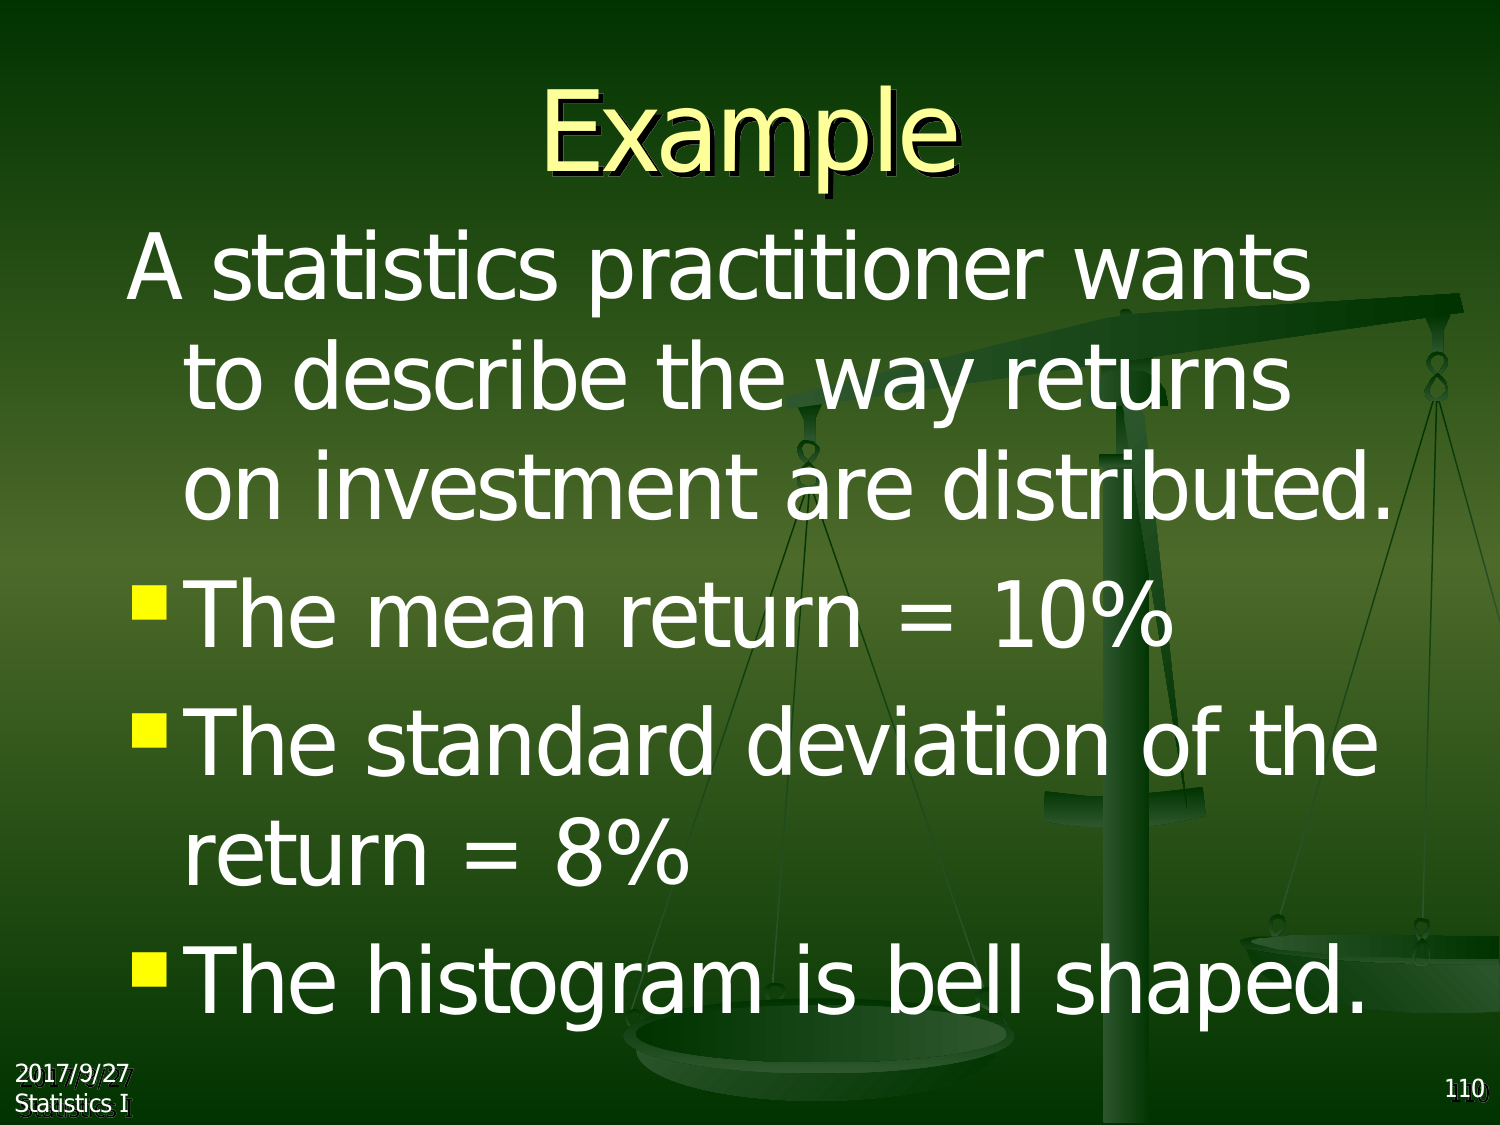

# Example
A statistics practitioner wants to describe the way returns on investment are distributed.
The mean return = 10%
The standard deviation of the return = 8%
The histogram is bell shaped.
2017/9/27
Statistics I
110